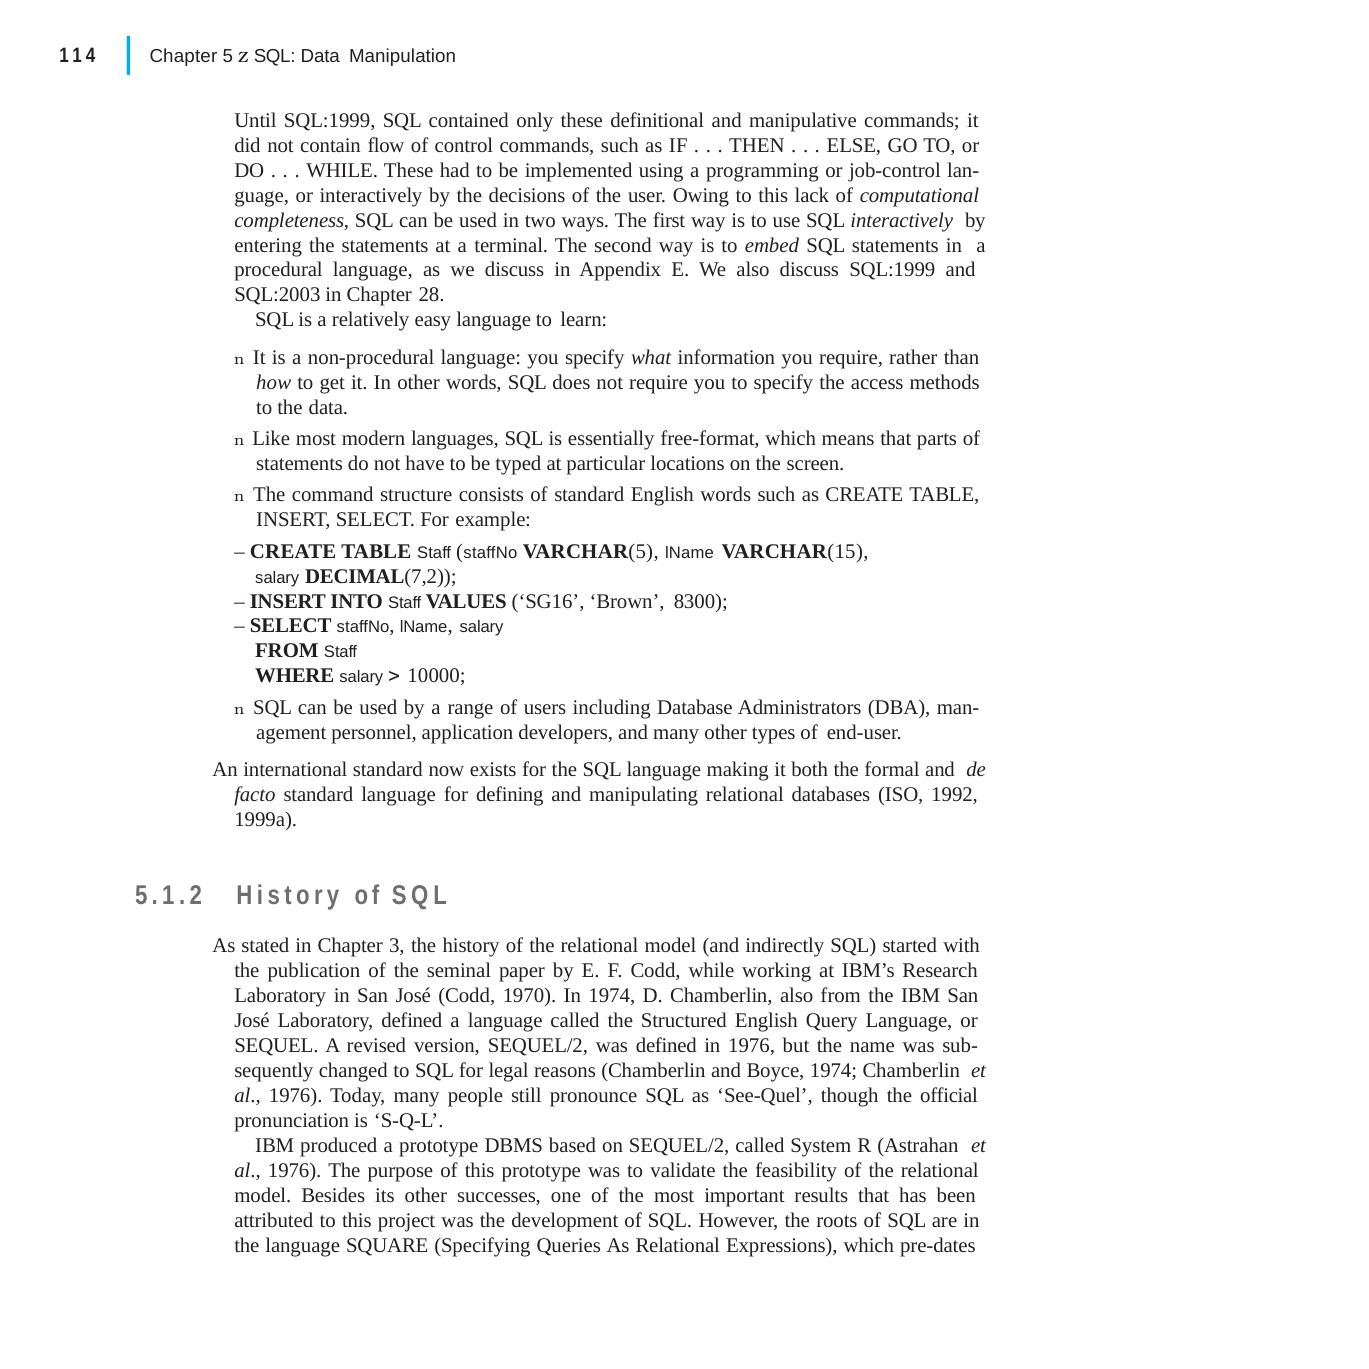

|
114
Chapter 5 z SQL: Data Manipulation
Until SQL:1999, SQL contained only these definitional and manipulative commands; it  did not contain flow of control commands, such as IF . . . THEN . . . ELSE, GO TO, or  DO . . . WHILE. These had to be implemented using a programming or job-control lan-  guage, or interactively by the decisions of the user. Owing to this lack of computational  completeness, SQL can be used in two ways. The first way is to use SQL interactively  by entering the statements at a terminal. The second way is to embed SQL statements in  a procedural language, as we discuss in Appendix E. We also discuss SQL:1999 and  SQL:2003 in Chapter 28.
SQL is a relatively easy language to learn:
n It is a non-procedural language: you specify what information you require, rather than  how to get it. In other words, SQL does not require you to specify the access methods  to the data.
n Like most modern languages, SQL is essentially free-format, which means that parts of  statements do not have to be typed at particular locations on the screen.
n The command structure consists of standard English words such as CREATE TABLE,  INSERT, SELECT. For example:
– CREATE TABLE Staff (staffNo VARCHAR(5), lName VARCHAR(15),
salary DECIMAL(7,2));
– INSERT INTO Staff VALUES (‘SG16’, ‘Brown’, 8300);
– SELECT staffNo, lName, salary
FROM Staff
WHERE salary > 10000;
n SQL can be used by a range of users including Database Administrators (DBA), man-  agement personnel, application developers, and many other types of end-user.
An international standard now exists for the SQL language making it both the formal and  de facto standard language for defining and manipulating relational databases (ISO, 1992,  1999a).

5.1.2	History of SQL
As stated in Chapter 3, the history of the relational model (and indirectly SQL) started with  the publication of the seminal paper by E. F. Codd, while working at IBM’s Research  Laboratory in San José (Codd, 1970). In 1974, D. Chamberlin, also from the IBM San  José Laboratory, defined a language called the Structured English Query Language, or  SEQUEL. A revised version, SEQUEL/2, was defined in 1976, but the name was sub-  sequently changed to SQL for legal reasons (Chamberlin and Boyce, 1974; Chamberlin  et al., 1976). Today, many people still pronounce SQL as ‘See-Quel’, though the official  pronunciation is ‘S-Q-L’.
IBM produced a prototype DBMS based on SEQUEL/2, called System R (Astrahan  et al., 1976). The purpose of this prototype was to validate the feasibility of the relational  model. Besides its other successes, one of the most important results that has been  attributed to this project was the development of SQL. However, the roots of SQL are in  the language SQUARE (Specifying Queries As Relational Expressions), which pre-dates